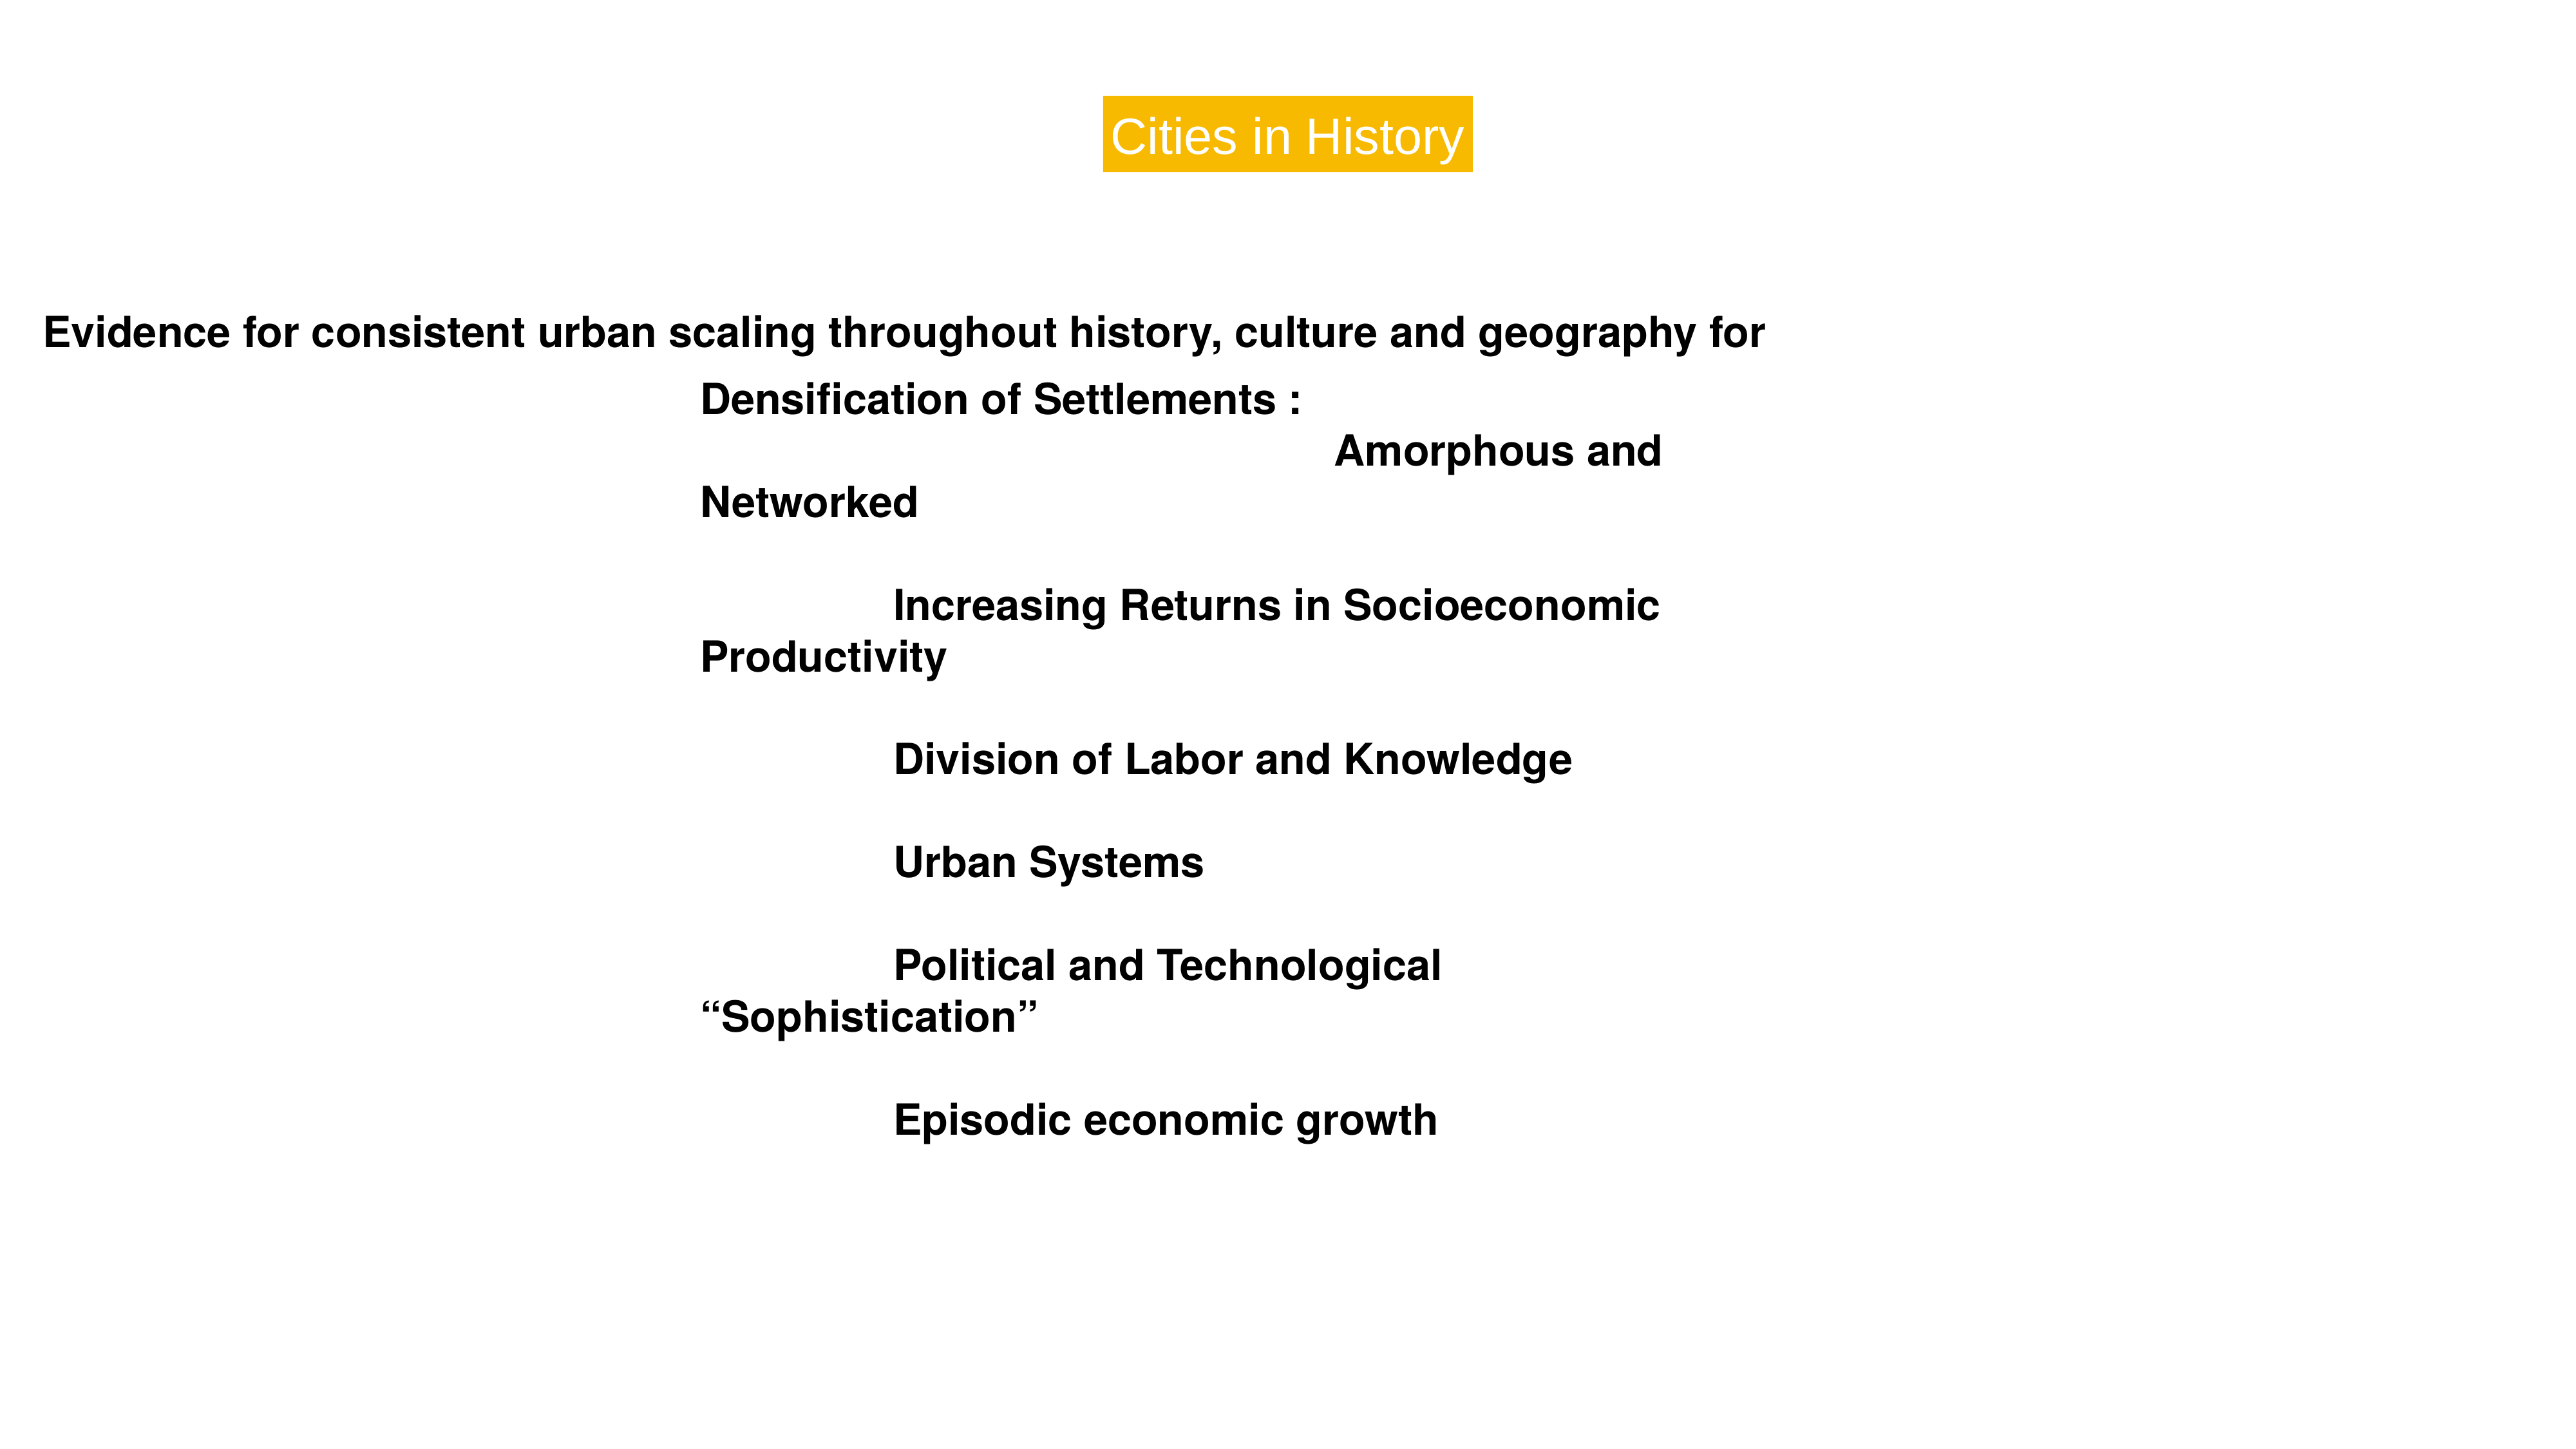

Cities in History
Evidence for consistent urban scaling throughout history, culture and geography for
Densification of Settlements :
                                     Amorphous and Networked

Increasing Returns in Socioeconomic Productivity

Division of Labor and Knowledge

Urban Systems

Political and Technological “Sophistication”

Episodic economic growth